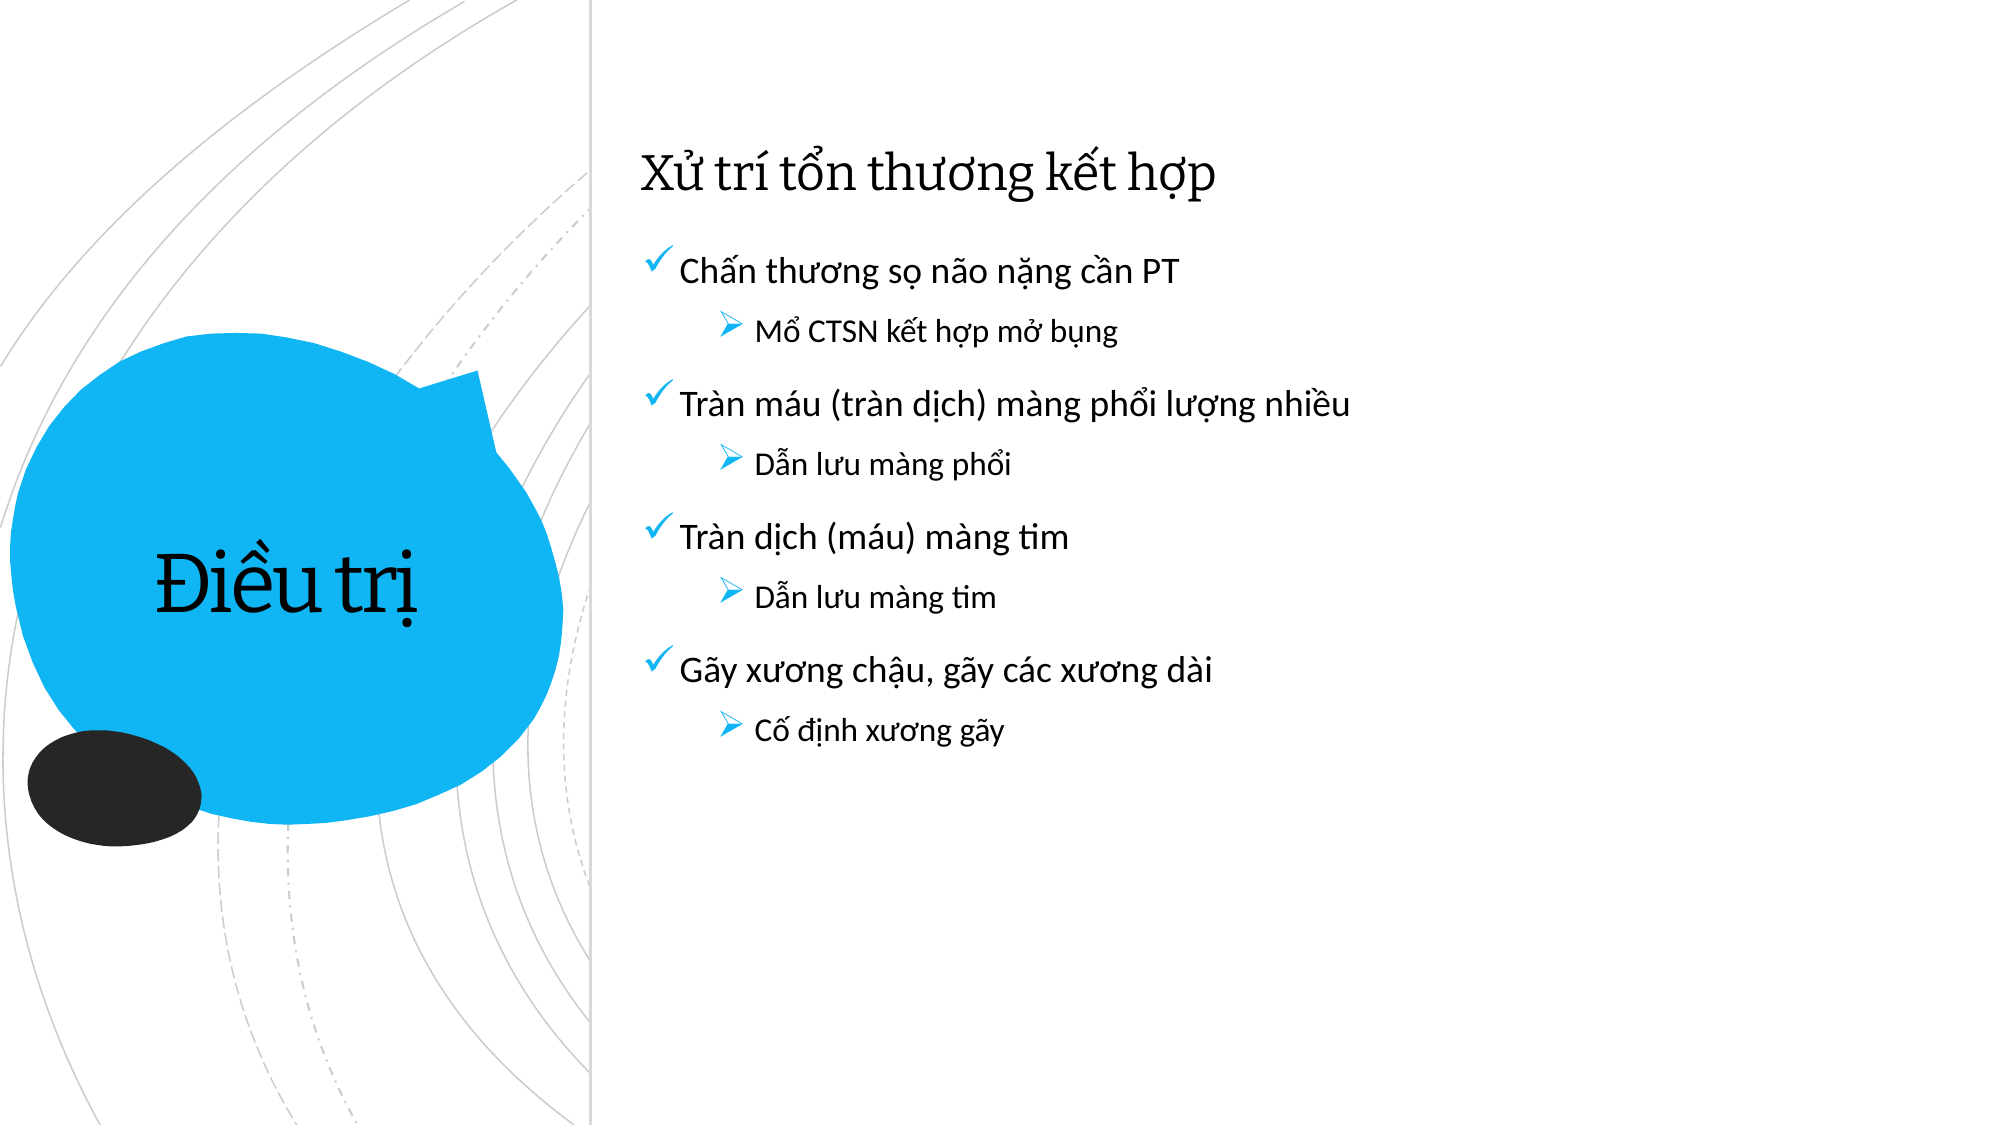

Xử trí tổn thương kết hợp
Chấn thương sọ não nặng cần PT
Mổ CTSN kết hợp mở bụng
Tràn máu (tràn dịch) màng phổi lượng nhiều
Dẫn lưu màng phổi
Tràn dịch (máu) màng tim
Dẫn lưu màng tim
Gãy xương chậu, gãy các xương dài
Cố định xương gãy
# Điều trị